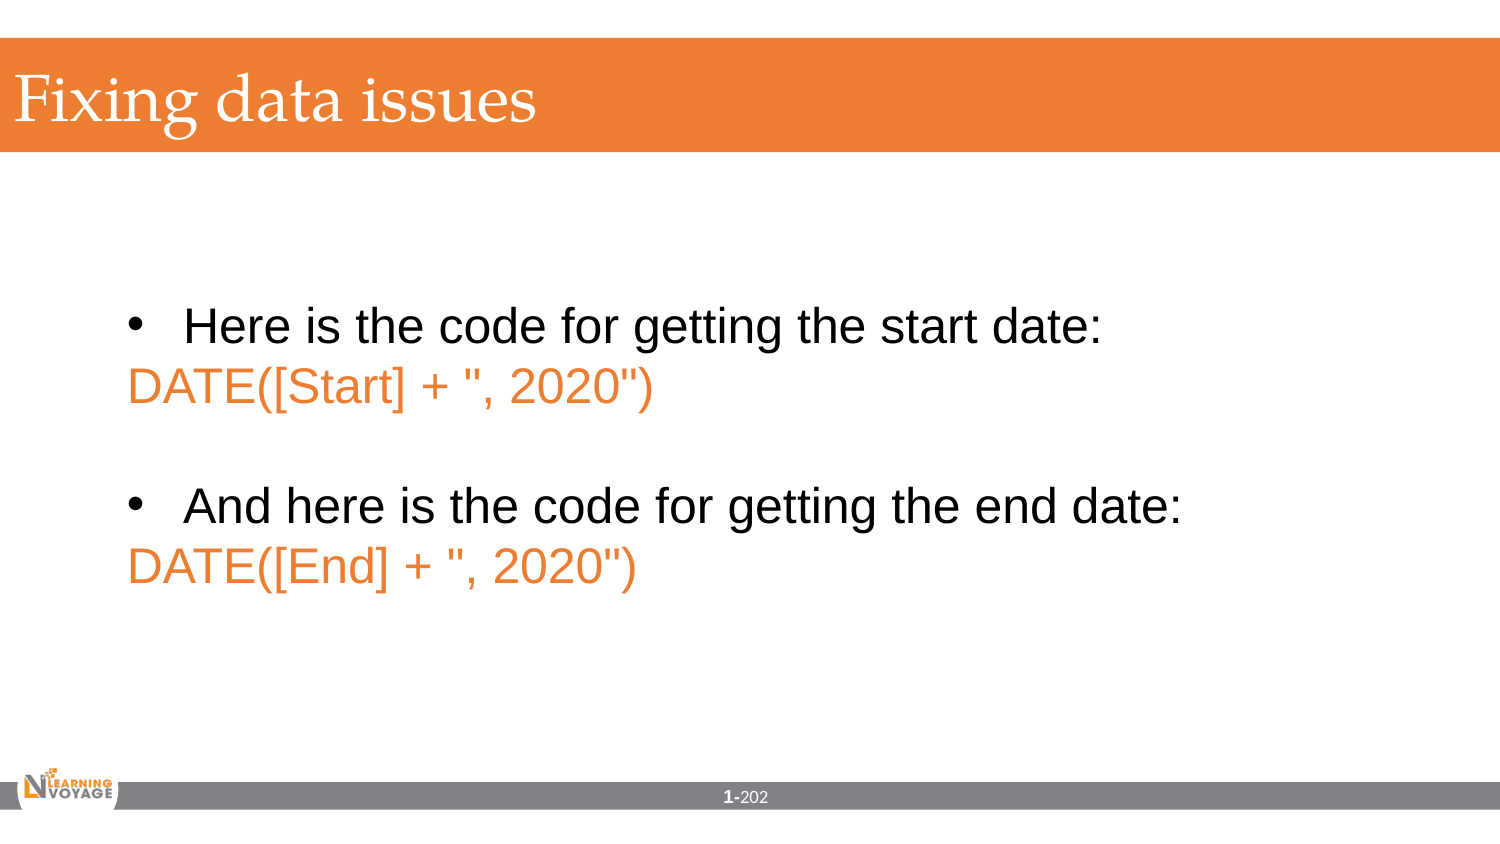

Fixing data issues
Here is the code for getting the start date:
DATE([Start] + ", 2020")

And here is the code for getting the end date:
DATE([End] + ", 2020")
1-202